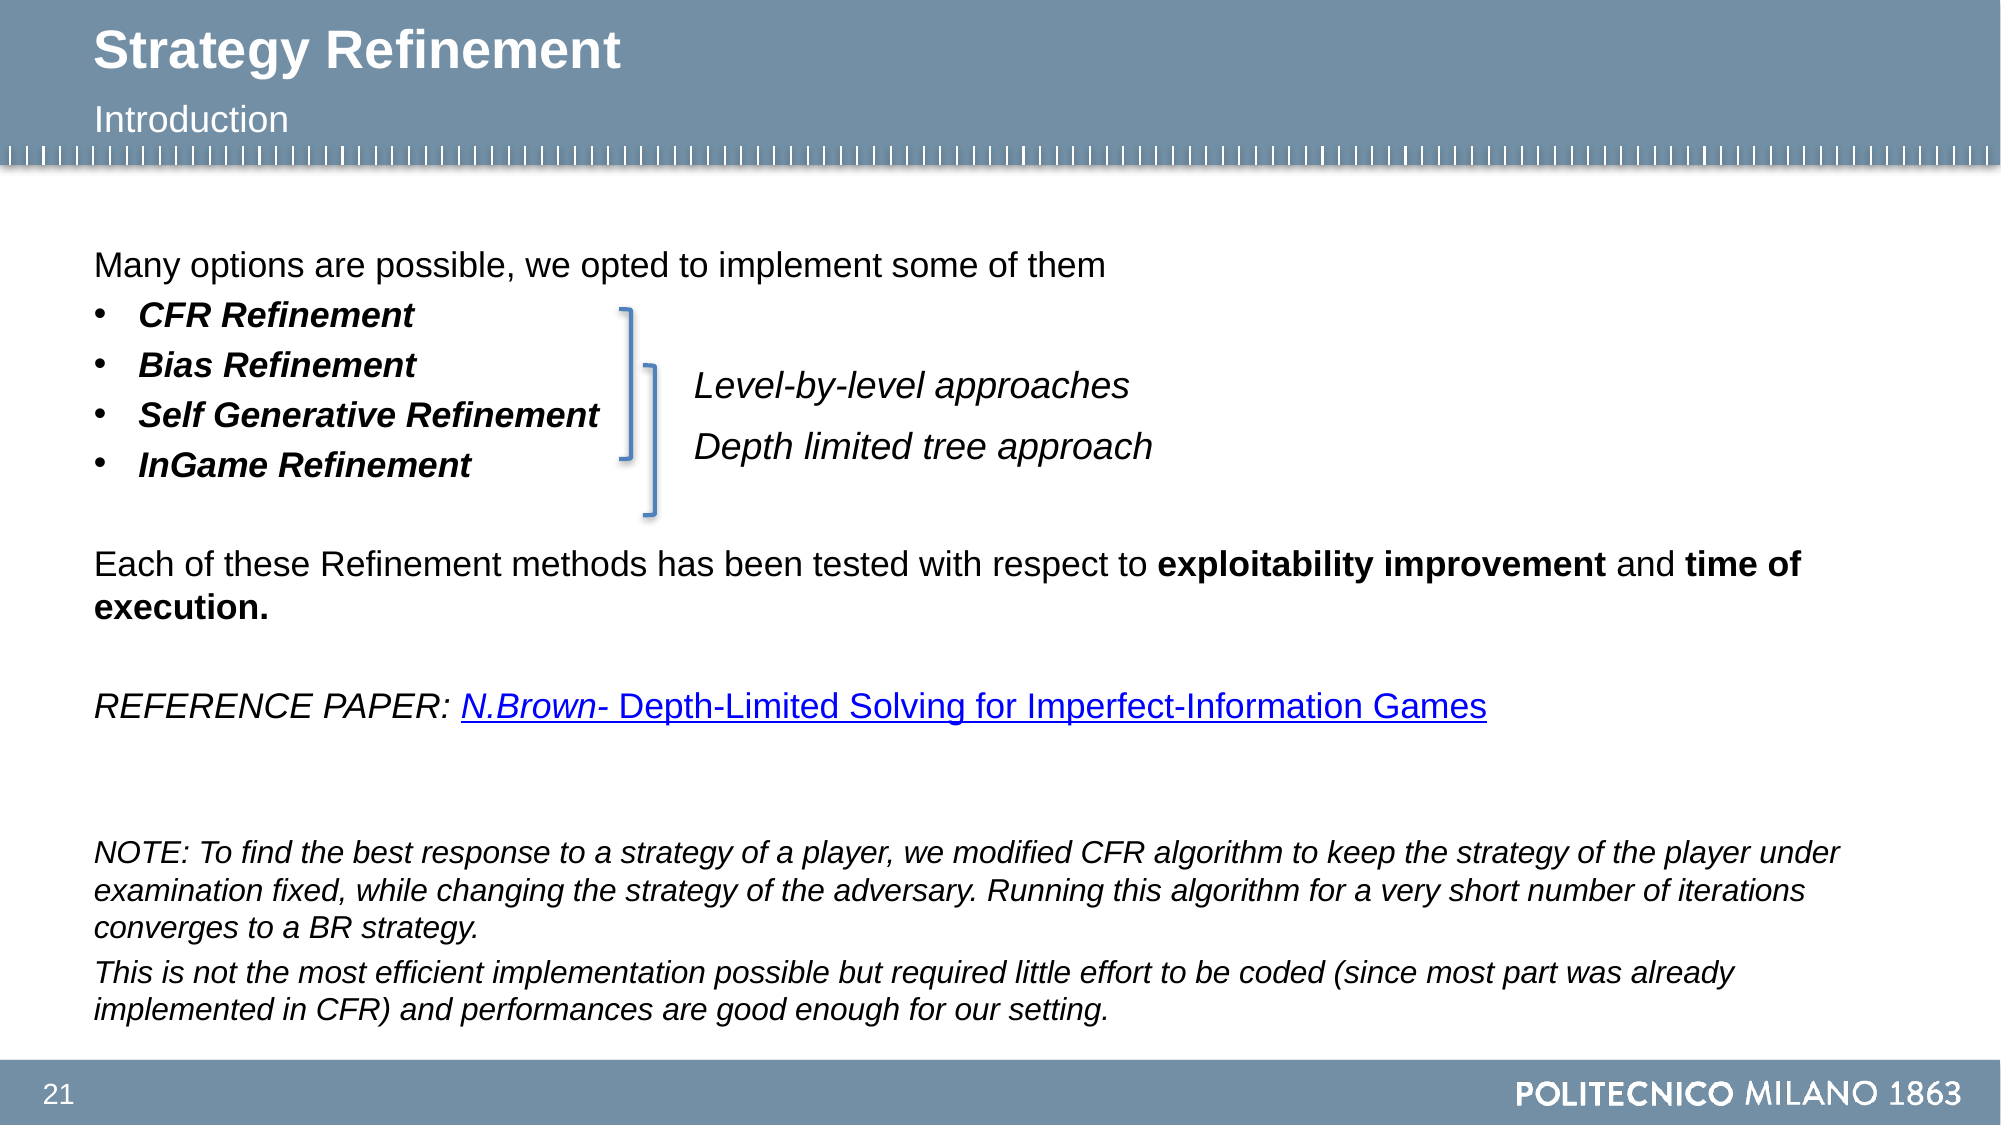

# Strategy Refinement
Introduction

Many options are possible, we opted to implement some of them
CFR Refinement
Bias Refinement
Self Generative Refinement
InGame Refinement

Each of these Refinement methods has been tested with respect to exploitability improvement and time of execution.

REFERENCE PAPER: N.Brown- Depth-Limited Solving for Imperfect-Information Games

NOTE: To find the best response to a strategy of a player, we modified CFR algorithm to keep the strategy of the player under examination fixed, while changing the strategy of the adversary. Running this algorithm for a very short number of iterations converges to a BR strategy.
This is not the most efficient implementation possible but required little effort to be coded (since most part was already implemented in CFR) and performances are good enough for our setting.

Level-by-level approaches

Depth limited tree approach
21